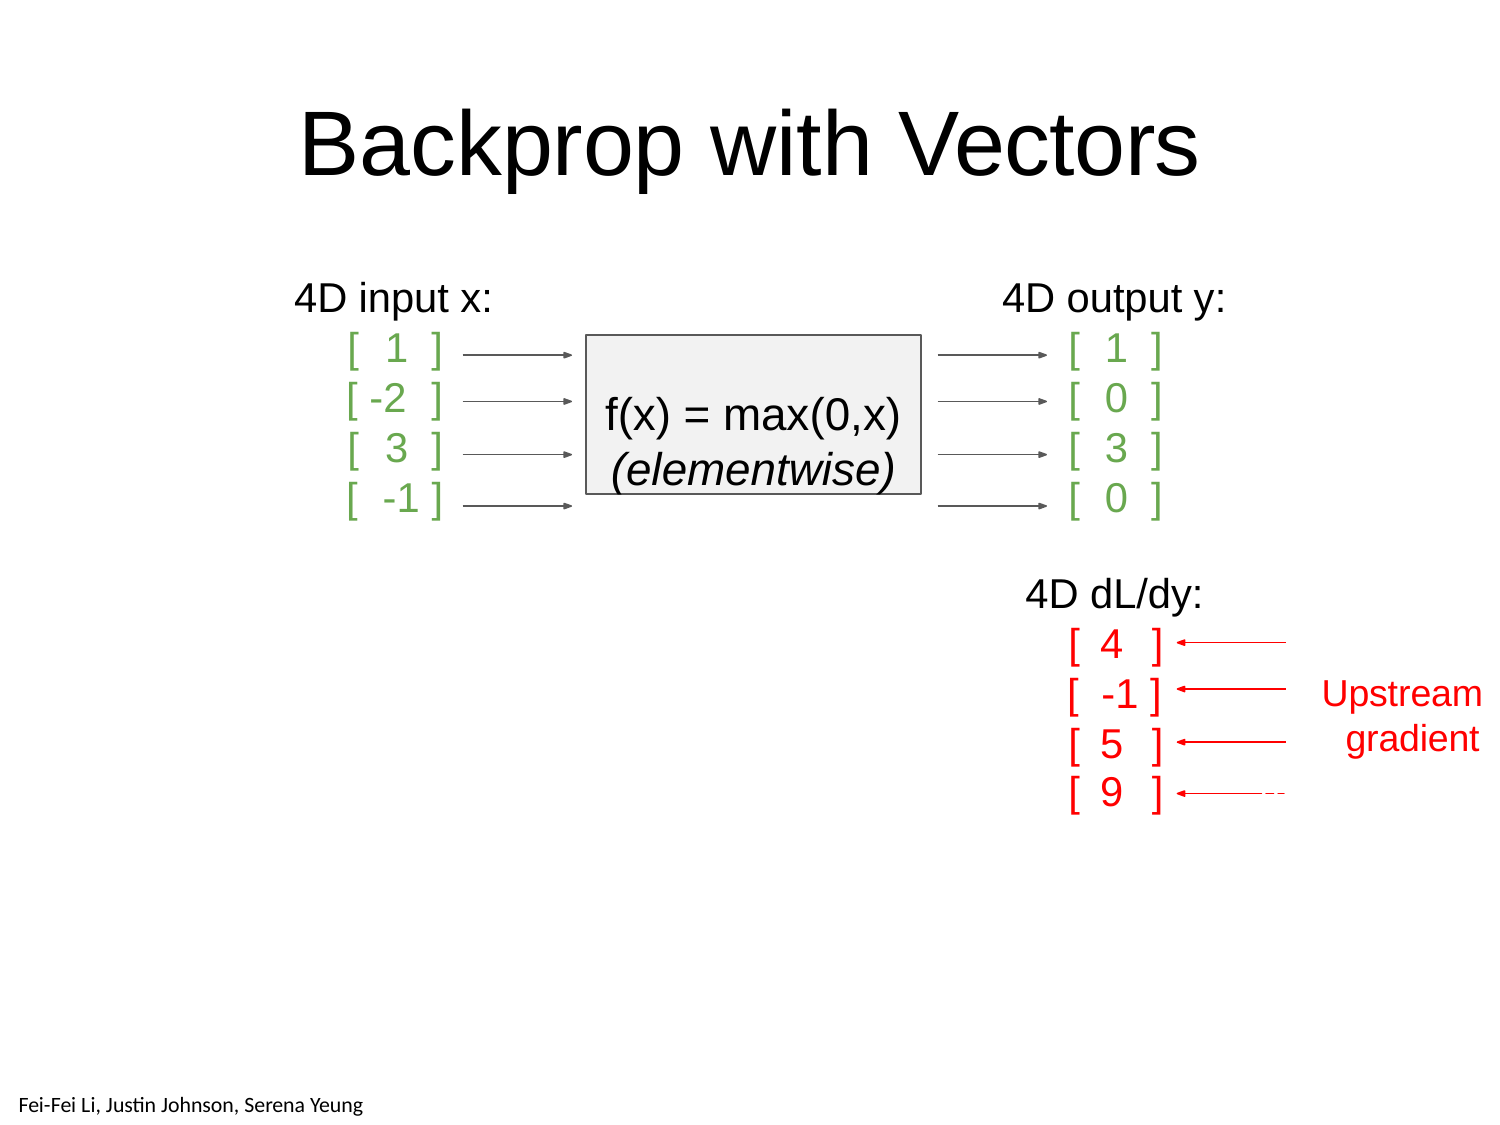

# Backprop with Vectors
4D input x:
4D output y:
[	1	]
[ -2	]
[	3	]
[	-1 ]
[	1	]
[	0	]
[	3	]
[	0	]

f(x) = max(0,x)
(elementwise)

4D dL/dy:

Upstream  gradient
| [ | 4 ] |
| --- | --- |
| [ | -1 ] |
| [ | 5 ] |
| [ | 9 ] |

Fei-Fei Li & Justin Johnson & Serena Yeung
April 11, 2019

Lecture 4 - 154
Fei-Fei Li, Justin Johnson, Serena Yeung